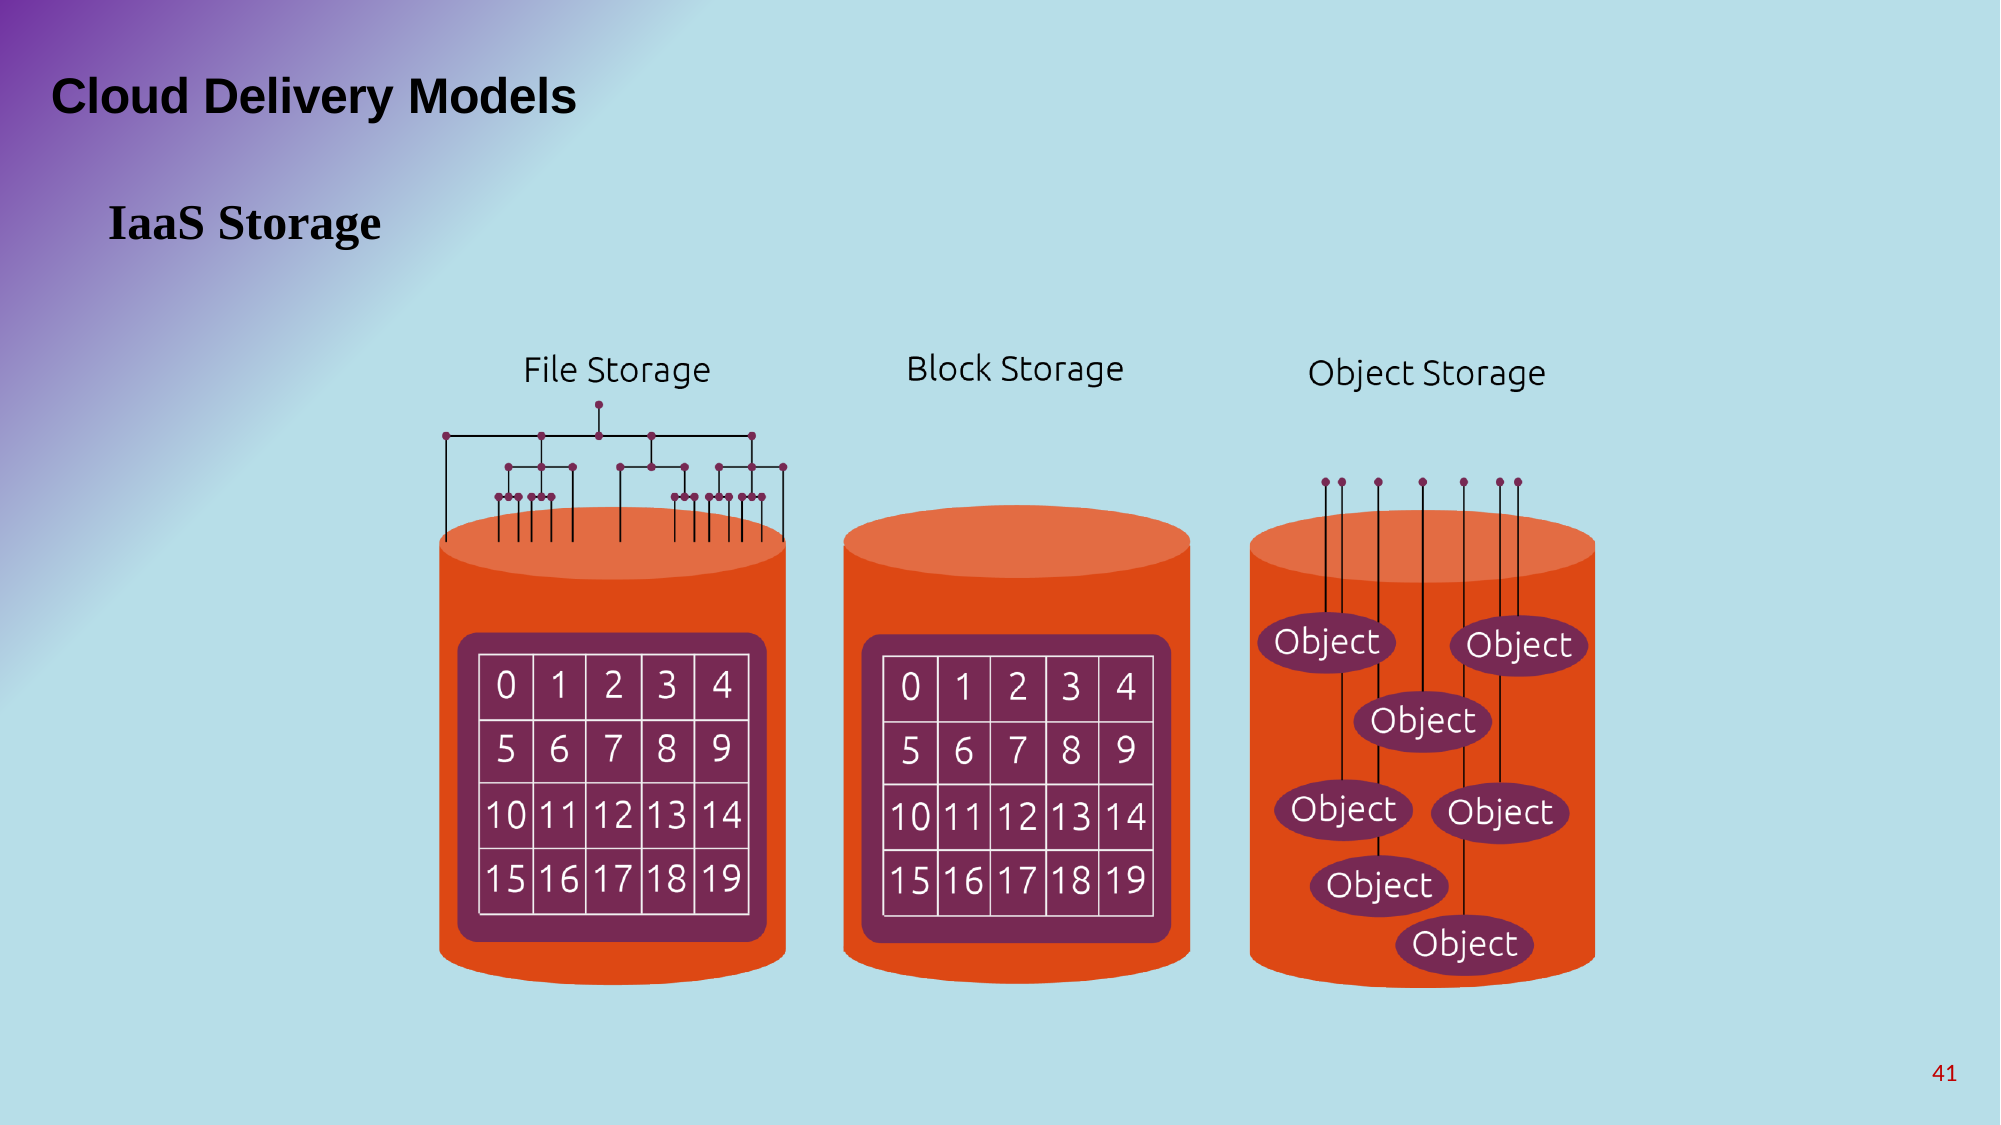

# Cloud Delivery Models
IaaS Storage

41